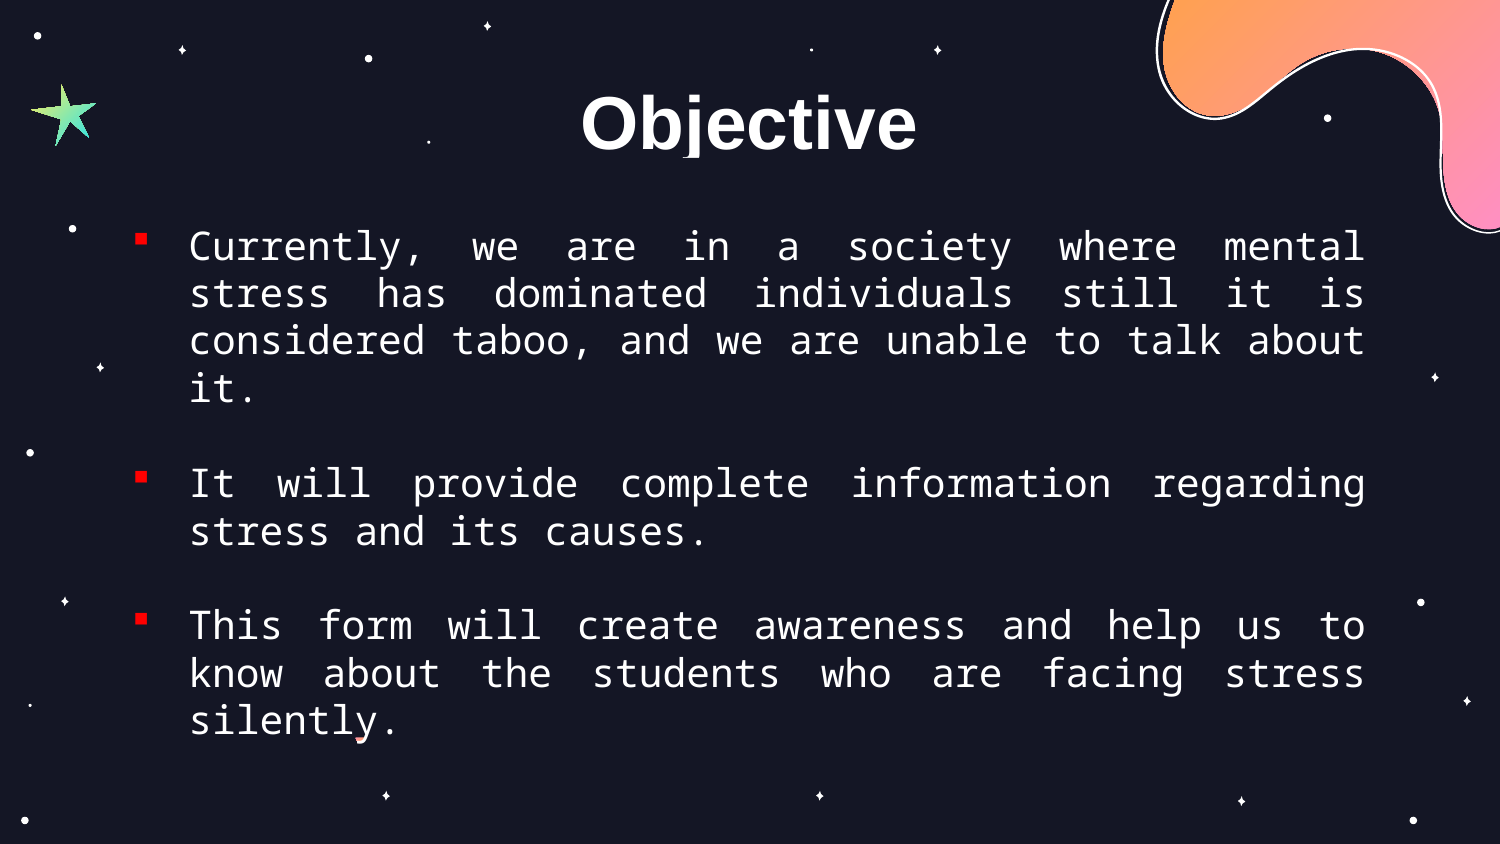

# Objective

Currently, we are in a society where mental stress has dominated individuals still it is considered taboo, and we are unable to talk about it.

It will provide complete information regarding stress and its causes.

This form will create awareness and help us to know about the students who are facing stress silently.